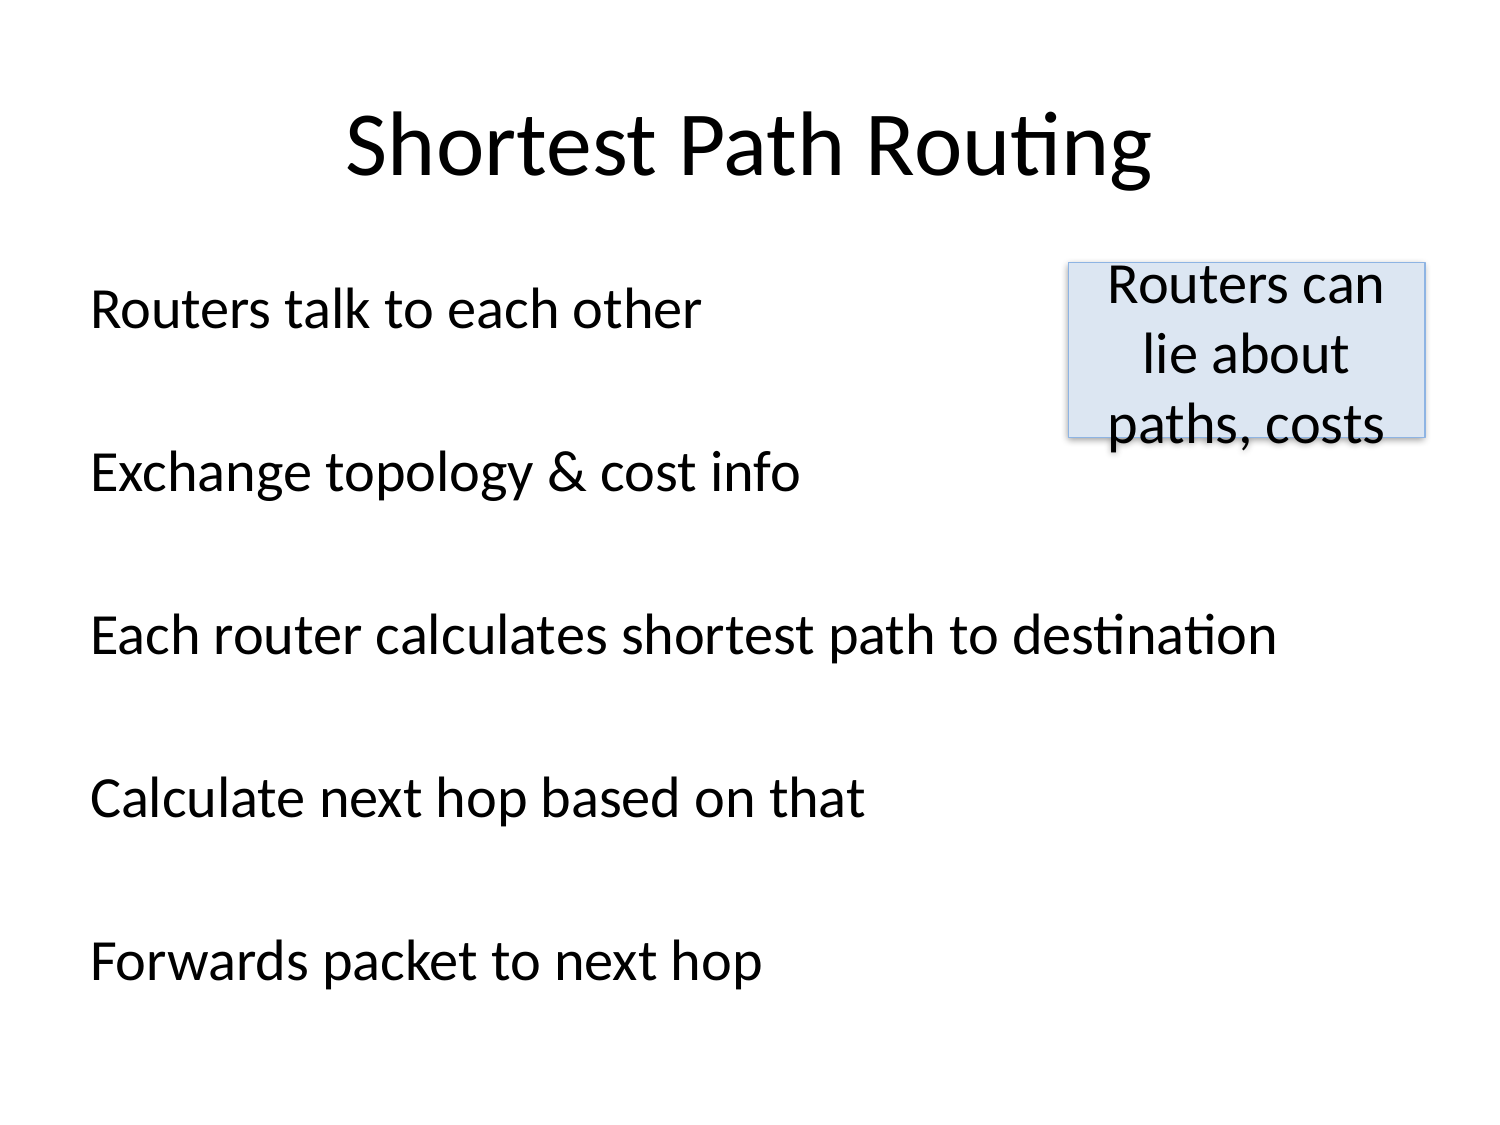

# Shortest Path Routing
Routers talk to each other

Exchange topology & cost info

Each router calculates shortest path to destination

Calculate next hop based on that

Forwards packet to next hop
Routers can lie about paths, costs